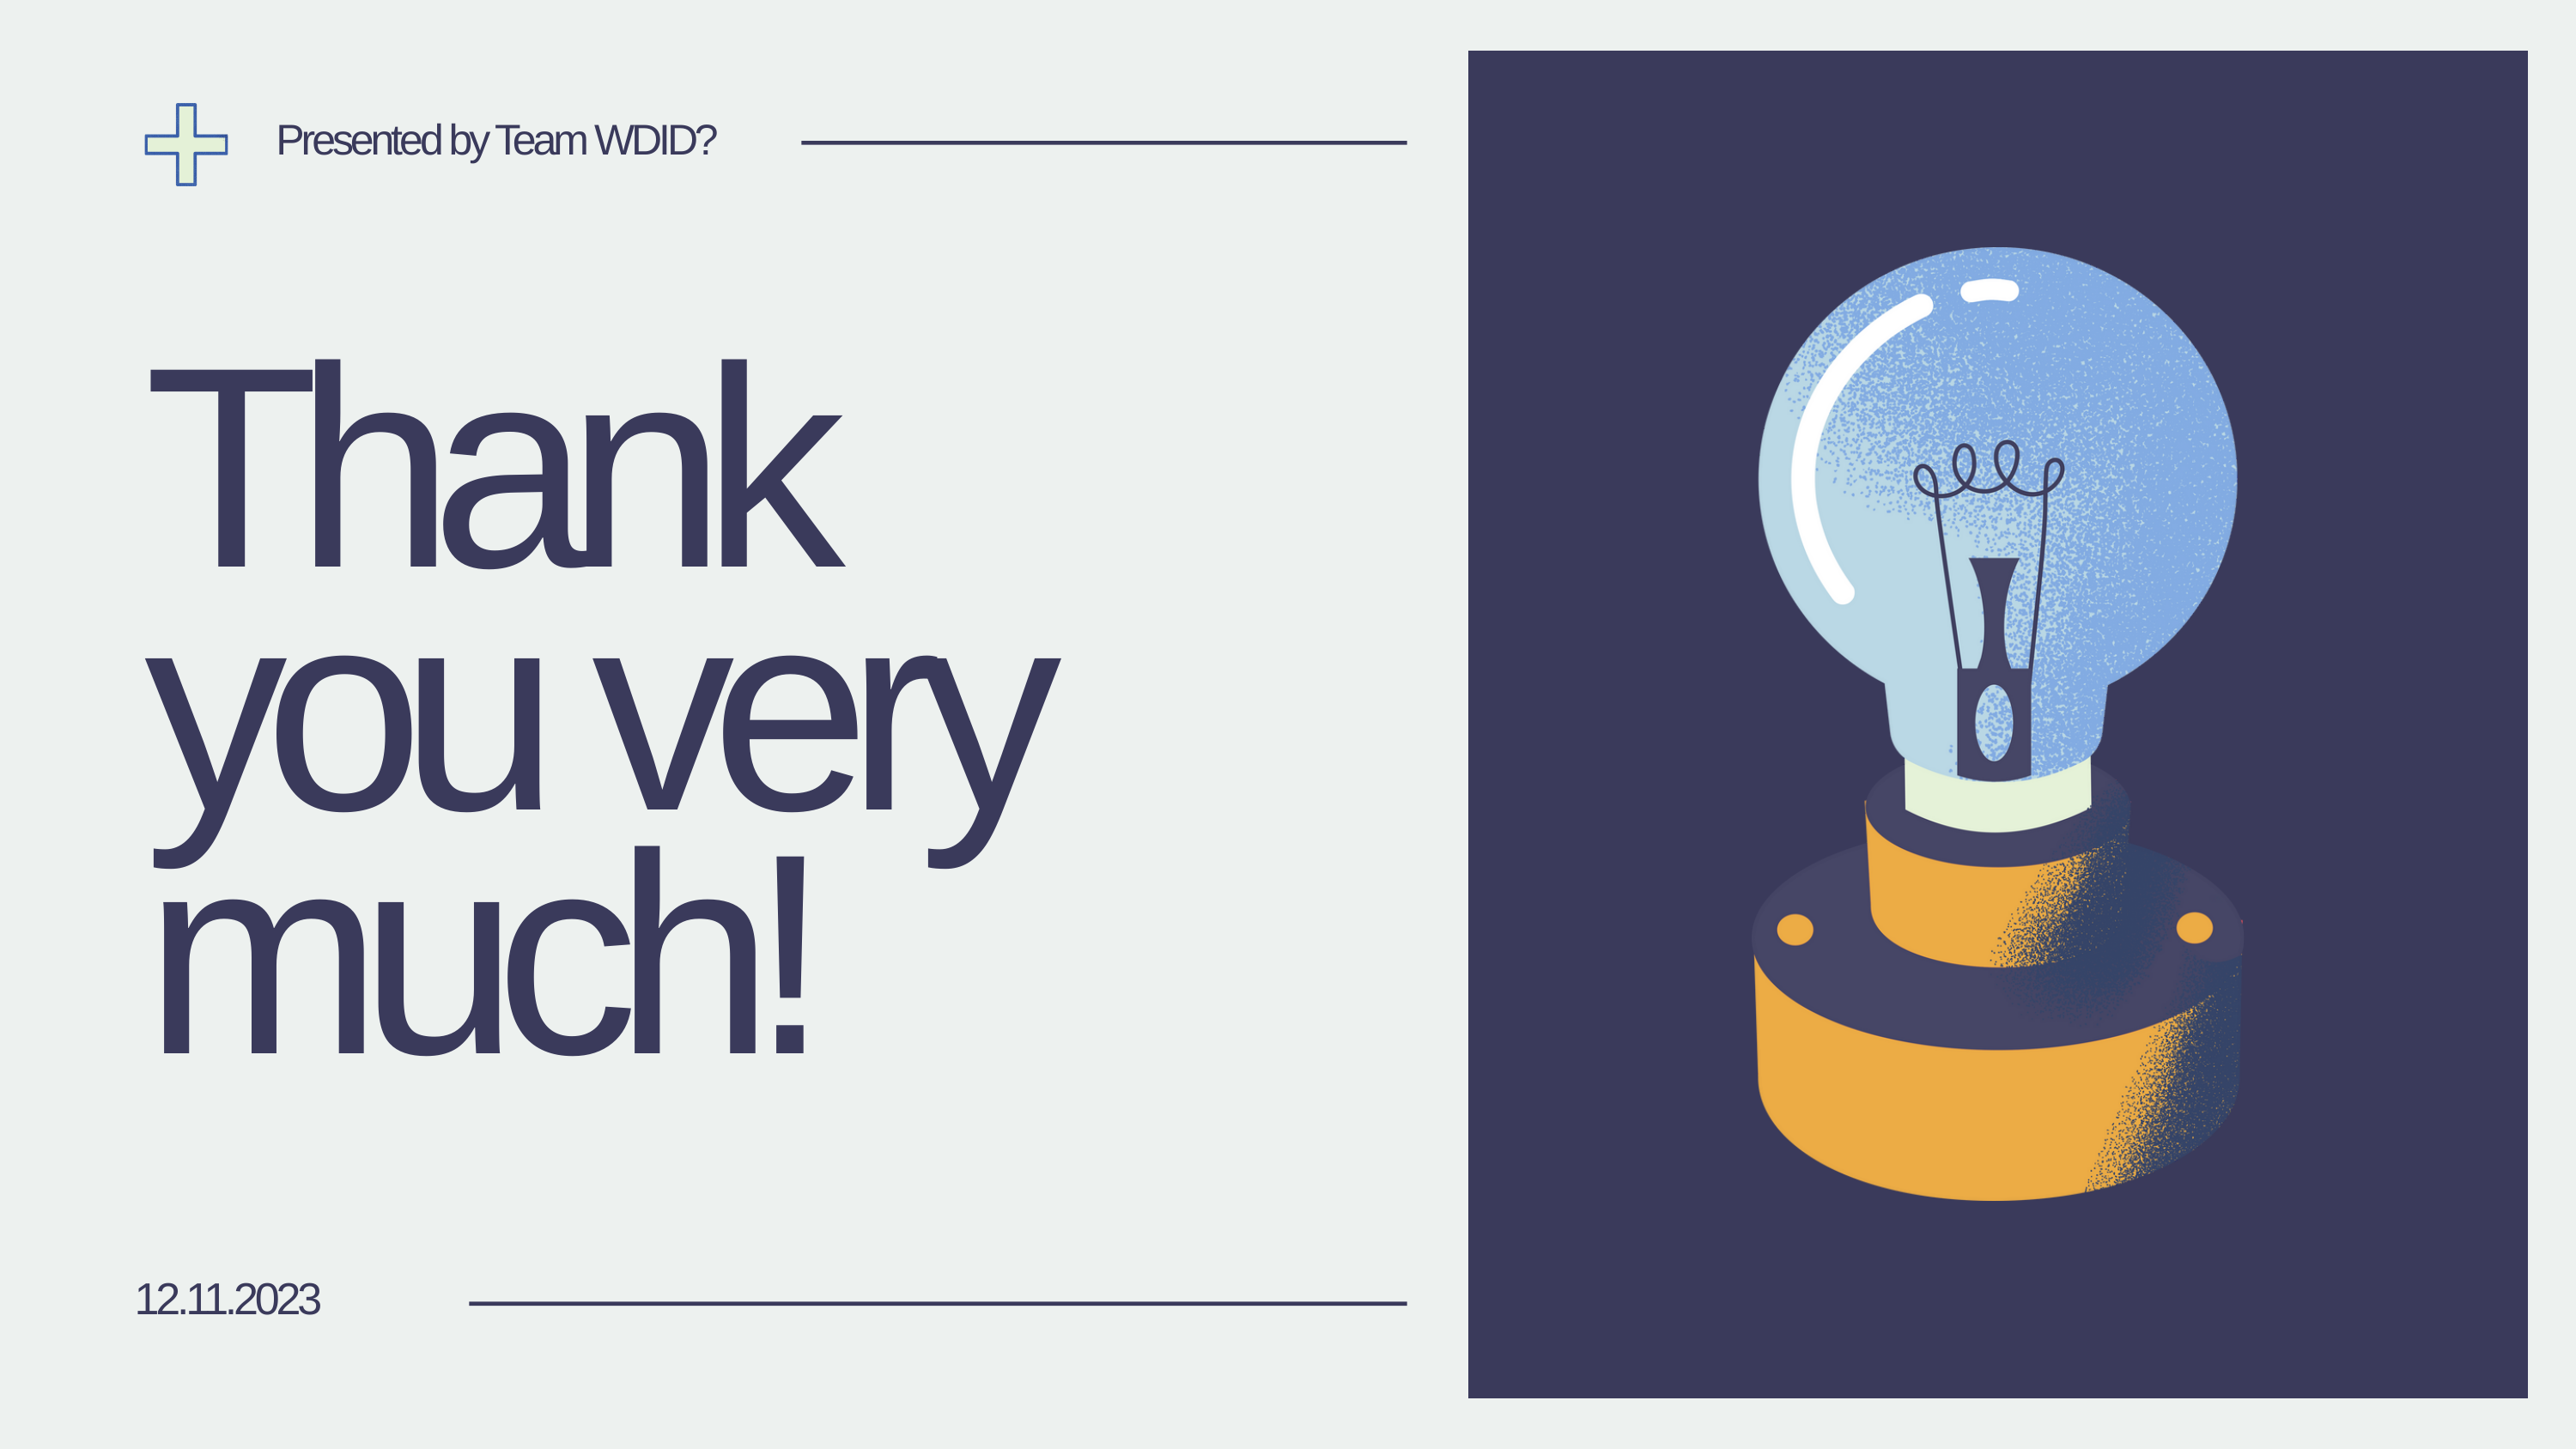

Presented by Team WDID?

Thank you very much!
12.11.2023